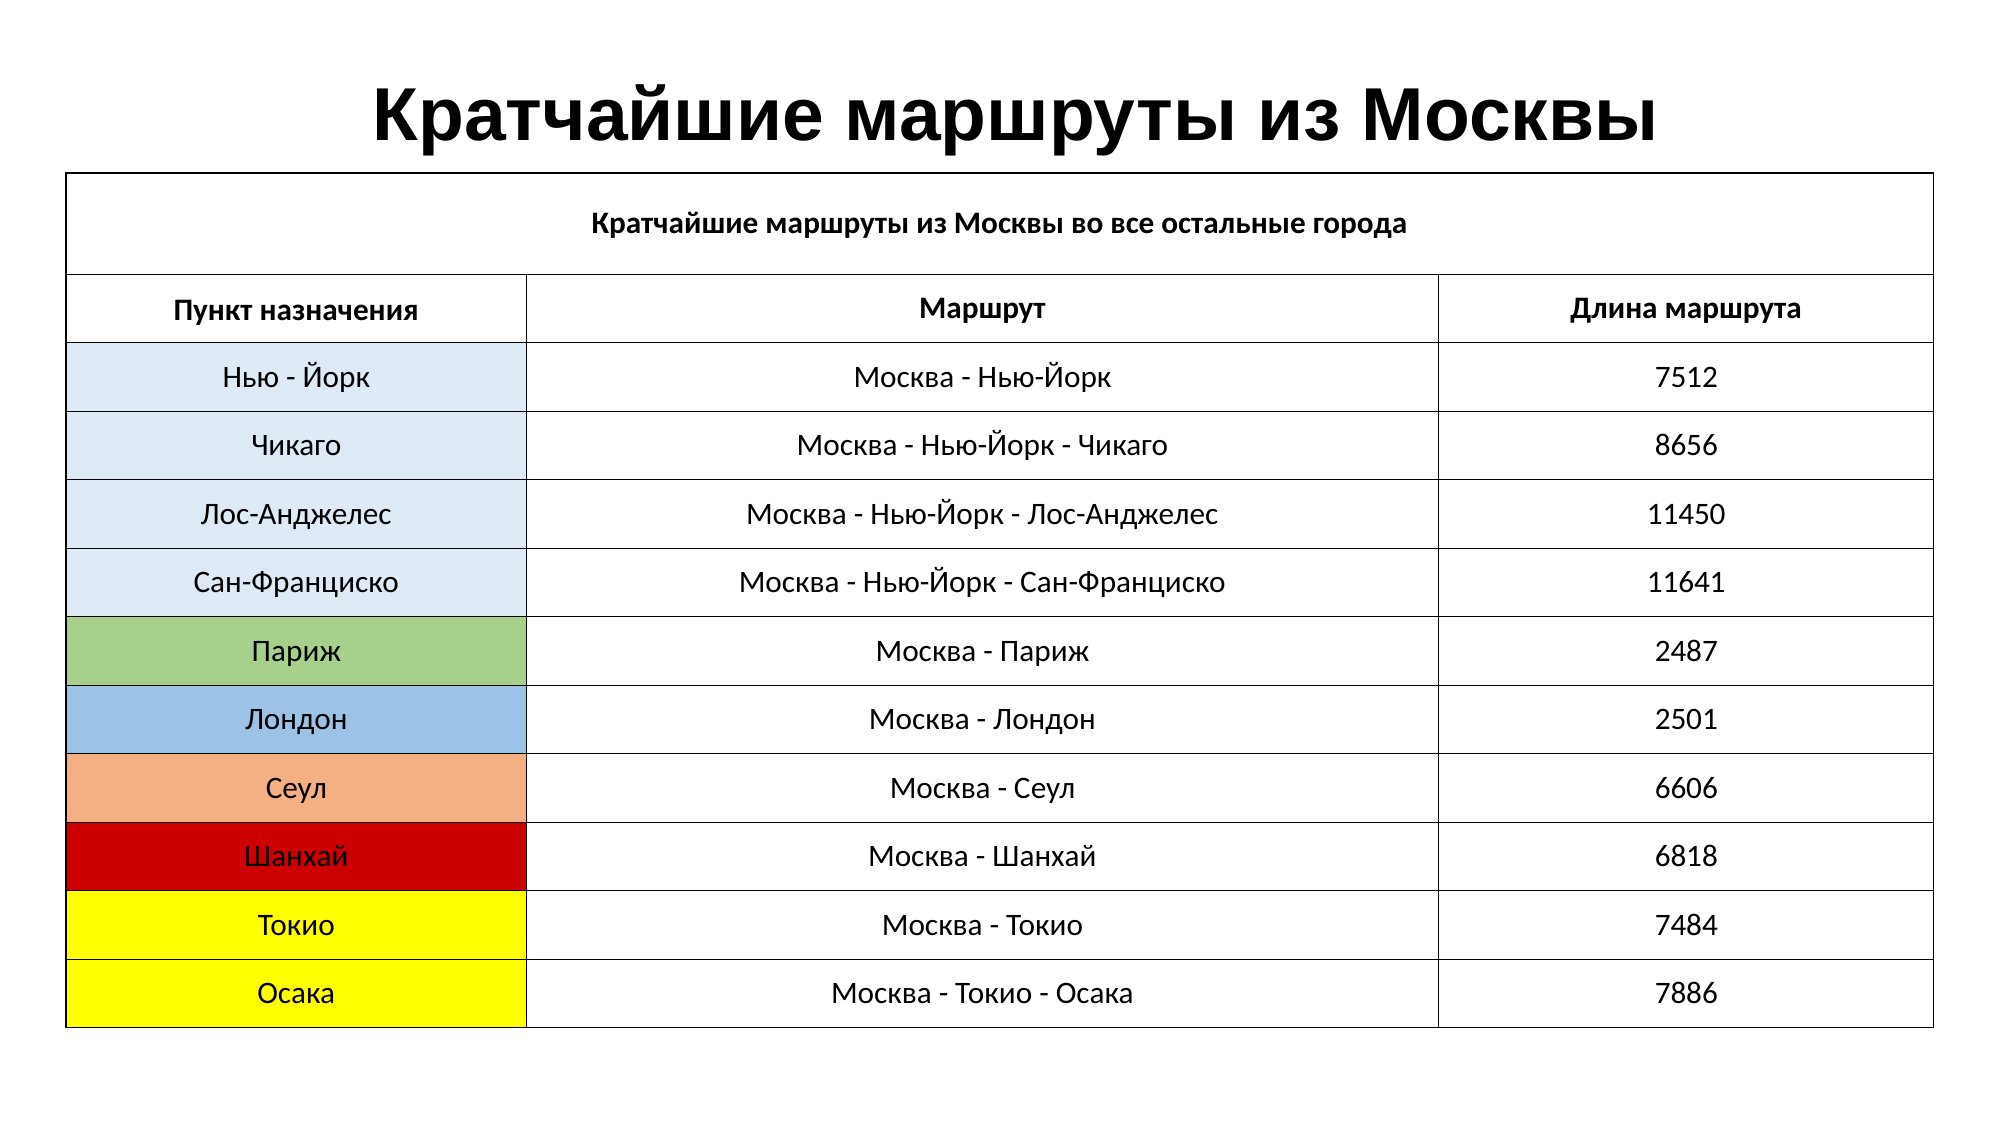

# Кратчайшие маршруты из Москвы
| Кратчайшие маршруты из Москвы во все остальные города |  |  |
| --- | --- | --- |
| Пункт назначения | Маршрут | Длина маршрута |
| Нью - Йорк | Москва - Нью-Йорк | 7512 |
| Чикаго | Москва - Нью-Йорк - Чикаго | 8656 |
| Лос-Анджелес | Москва - Нью-Йорк - Лос-Анджелес | 11450 |
| Сан-Франциско | Москва - Нью-Йорк - Сан-Франциско | 11641 |
| Париж | Москва - Париж | 2487 |
| Лондон | Москва - Лондон | 2501 |
| Сеул | Москва - Сеул | 6606 |
| Шанхай | Москва - Шанхай | 6818 |
| Токио | Москва - Токио | 7484 |
| Осака | Москва - Токио - Осака | 7886 |